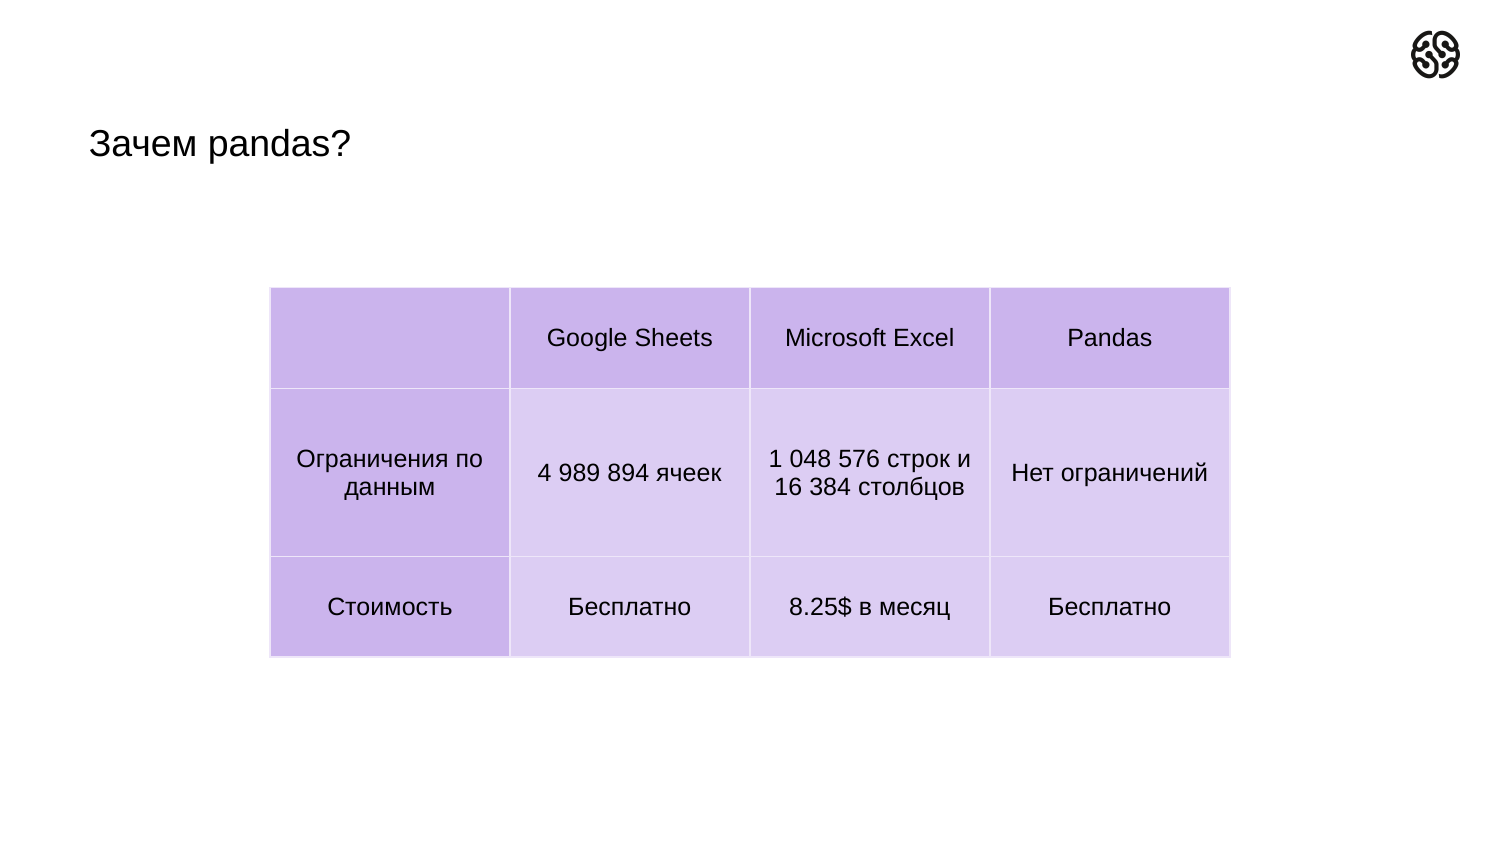

Зачем pandas?
|  | Google Sheets | Microsoft Excel | Pandas |
| --- | --- | --- | --- |
| Ограничения по данным | 4 989 894 ячеек | 1 048 576 строк и 16 384 столбцов | Нет ограничений |
| Стоимость | Бесплатно | 8.25$ в месяц | Бесплатно |